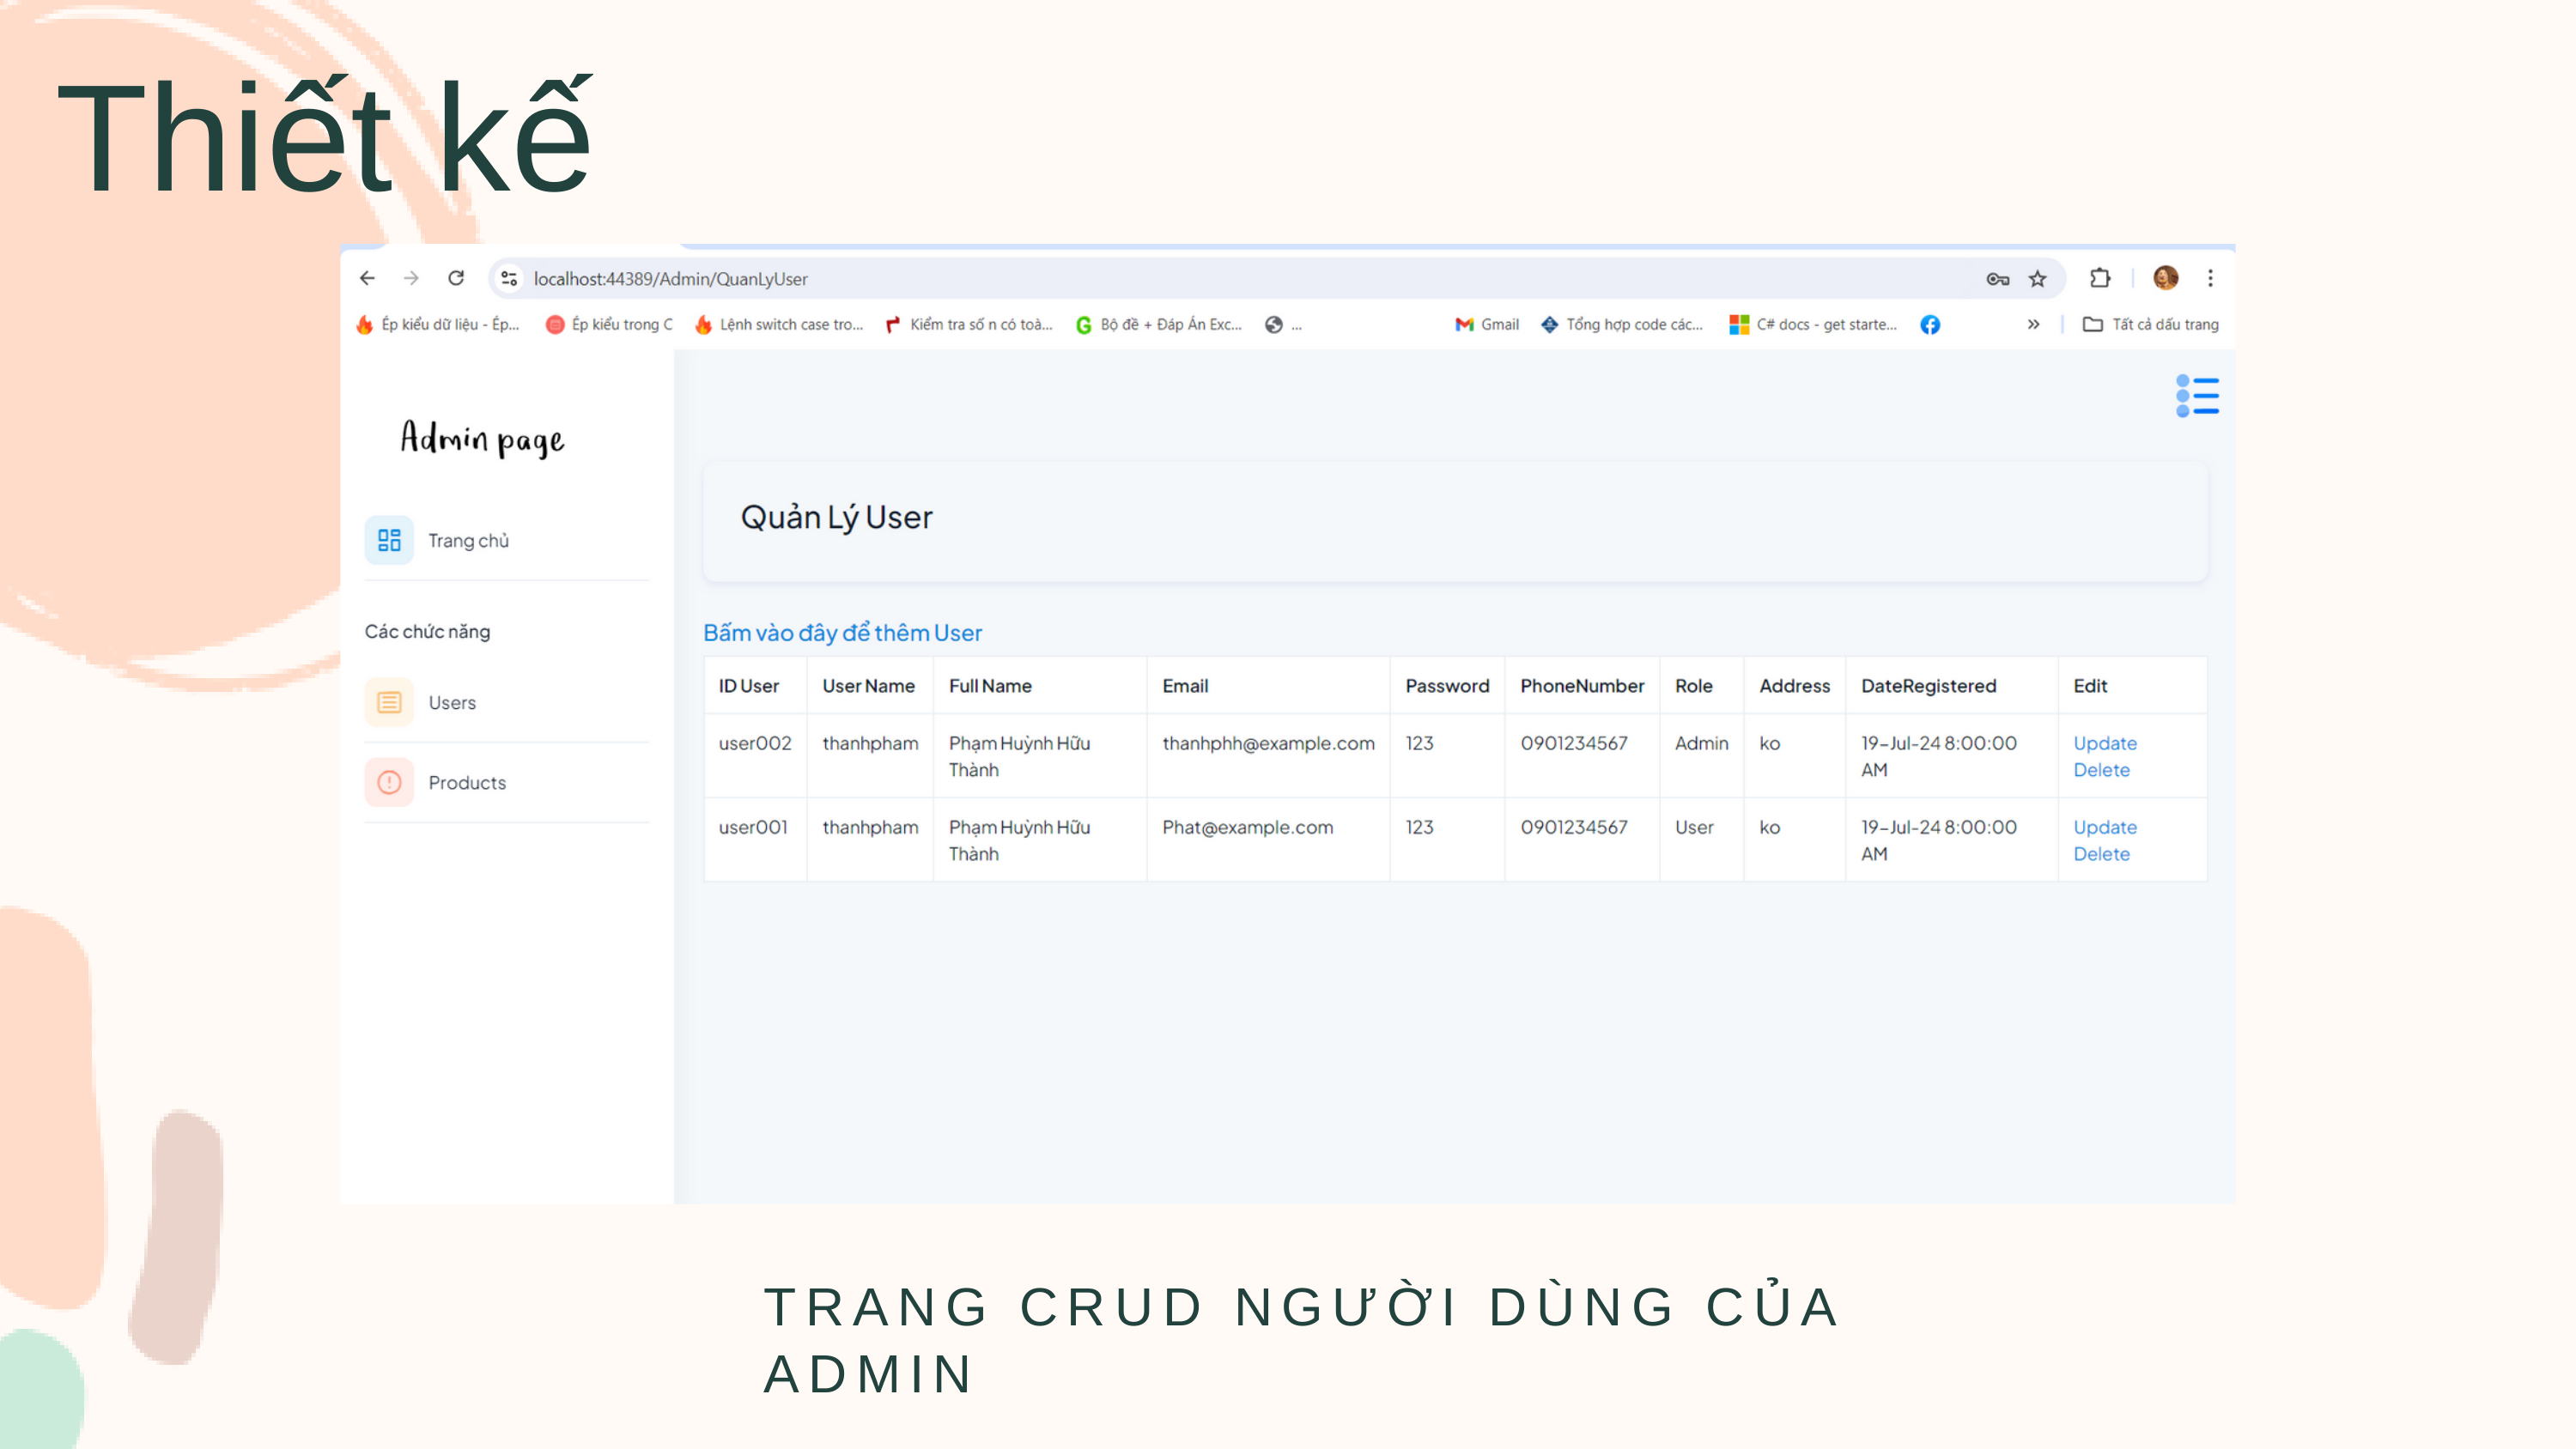

Thiết kế

TRANG CRUD NGƯỜI DÙNG CỦA ADMIN